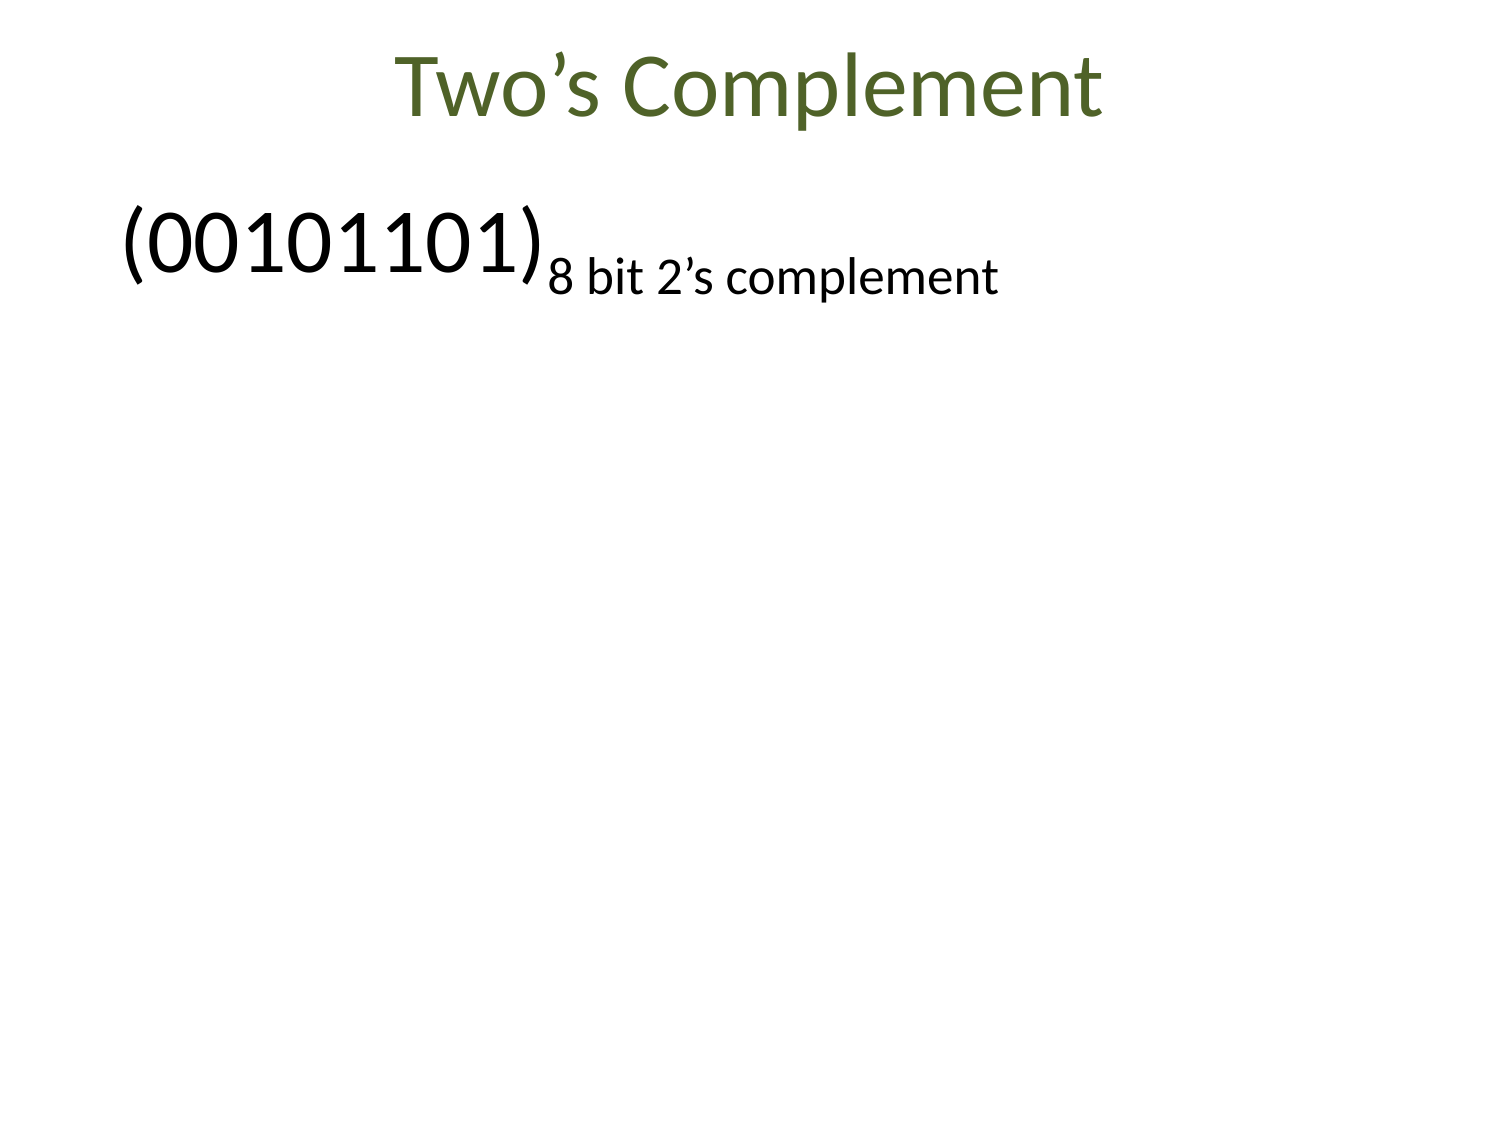

# Two’s Complement
(00101101)8 bit 2’s complement = (45)10